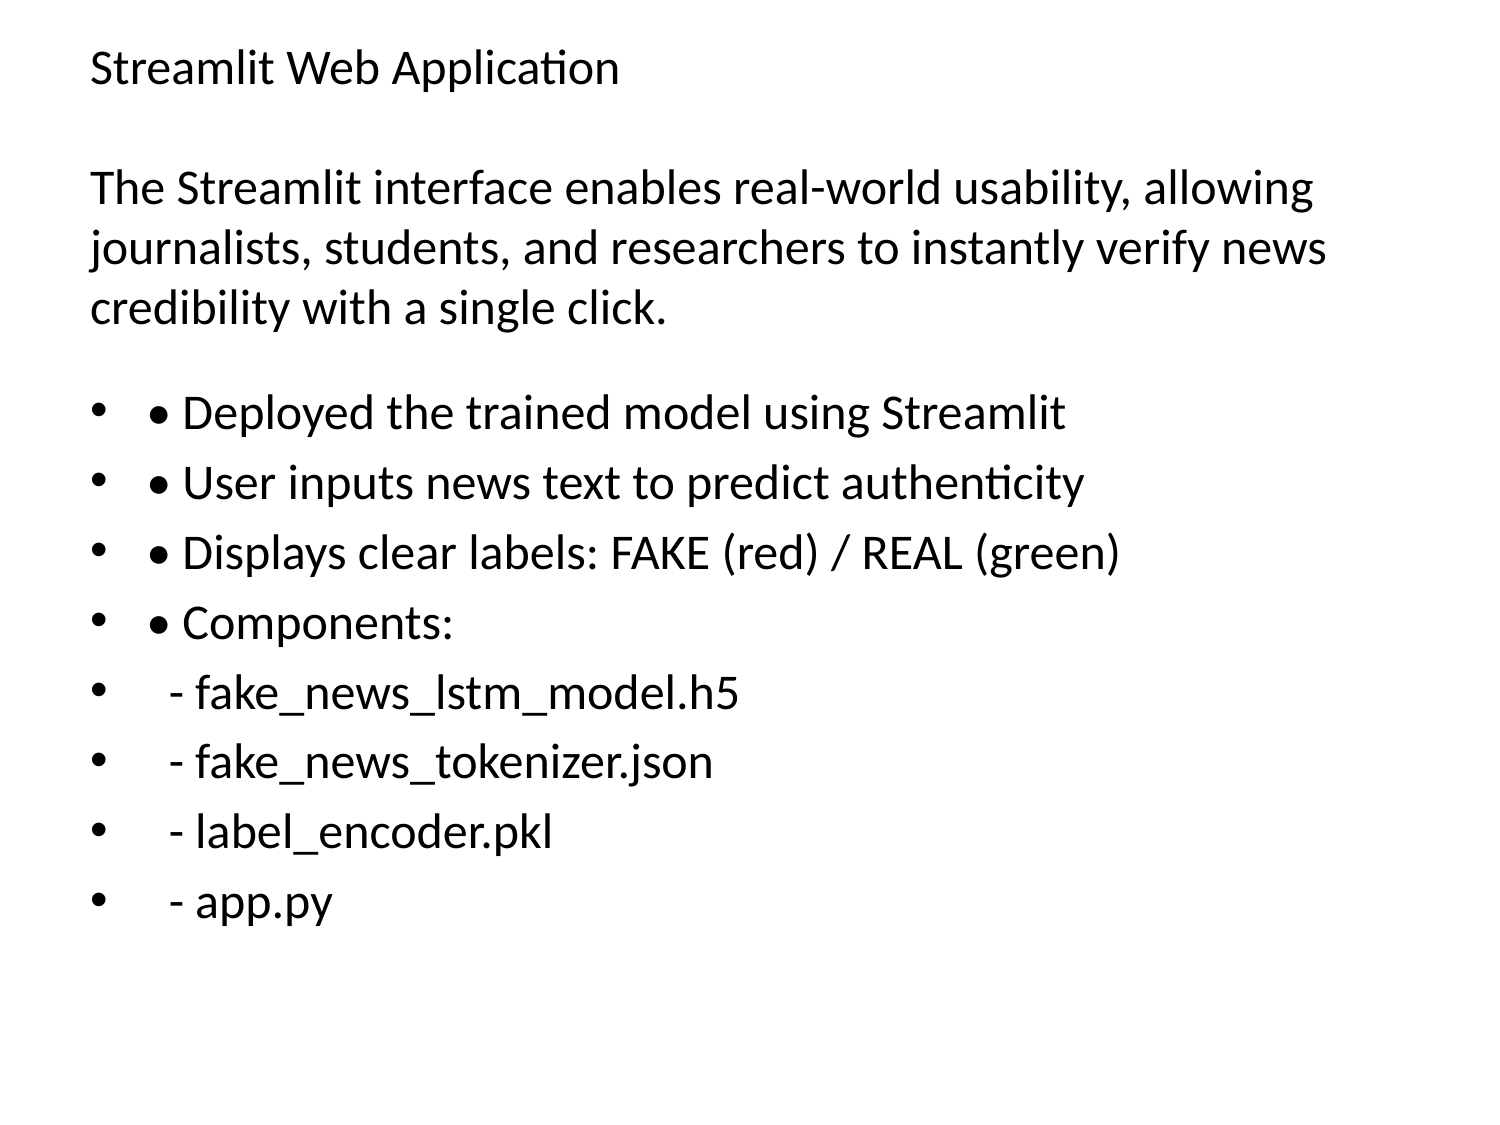

# Streamlit Web Application

The Streamlit interface enables real-world usability, allowing journalists, students, and researchers to instantly verify news credibility with a single click.
• Deployed the trained model using Streamlit
• User inputs news text to predict authenticity
• Displays clear labels: FAKE (red) / REAL (green)
• Components:
  - fake_news_lstm_model.h5
  - fake_news_tokenizer.json
  - label_encoder.pkl
  - app.py